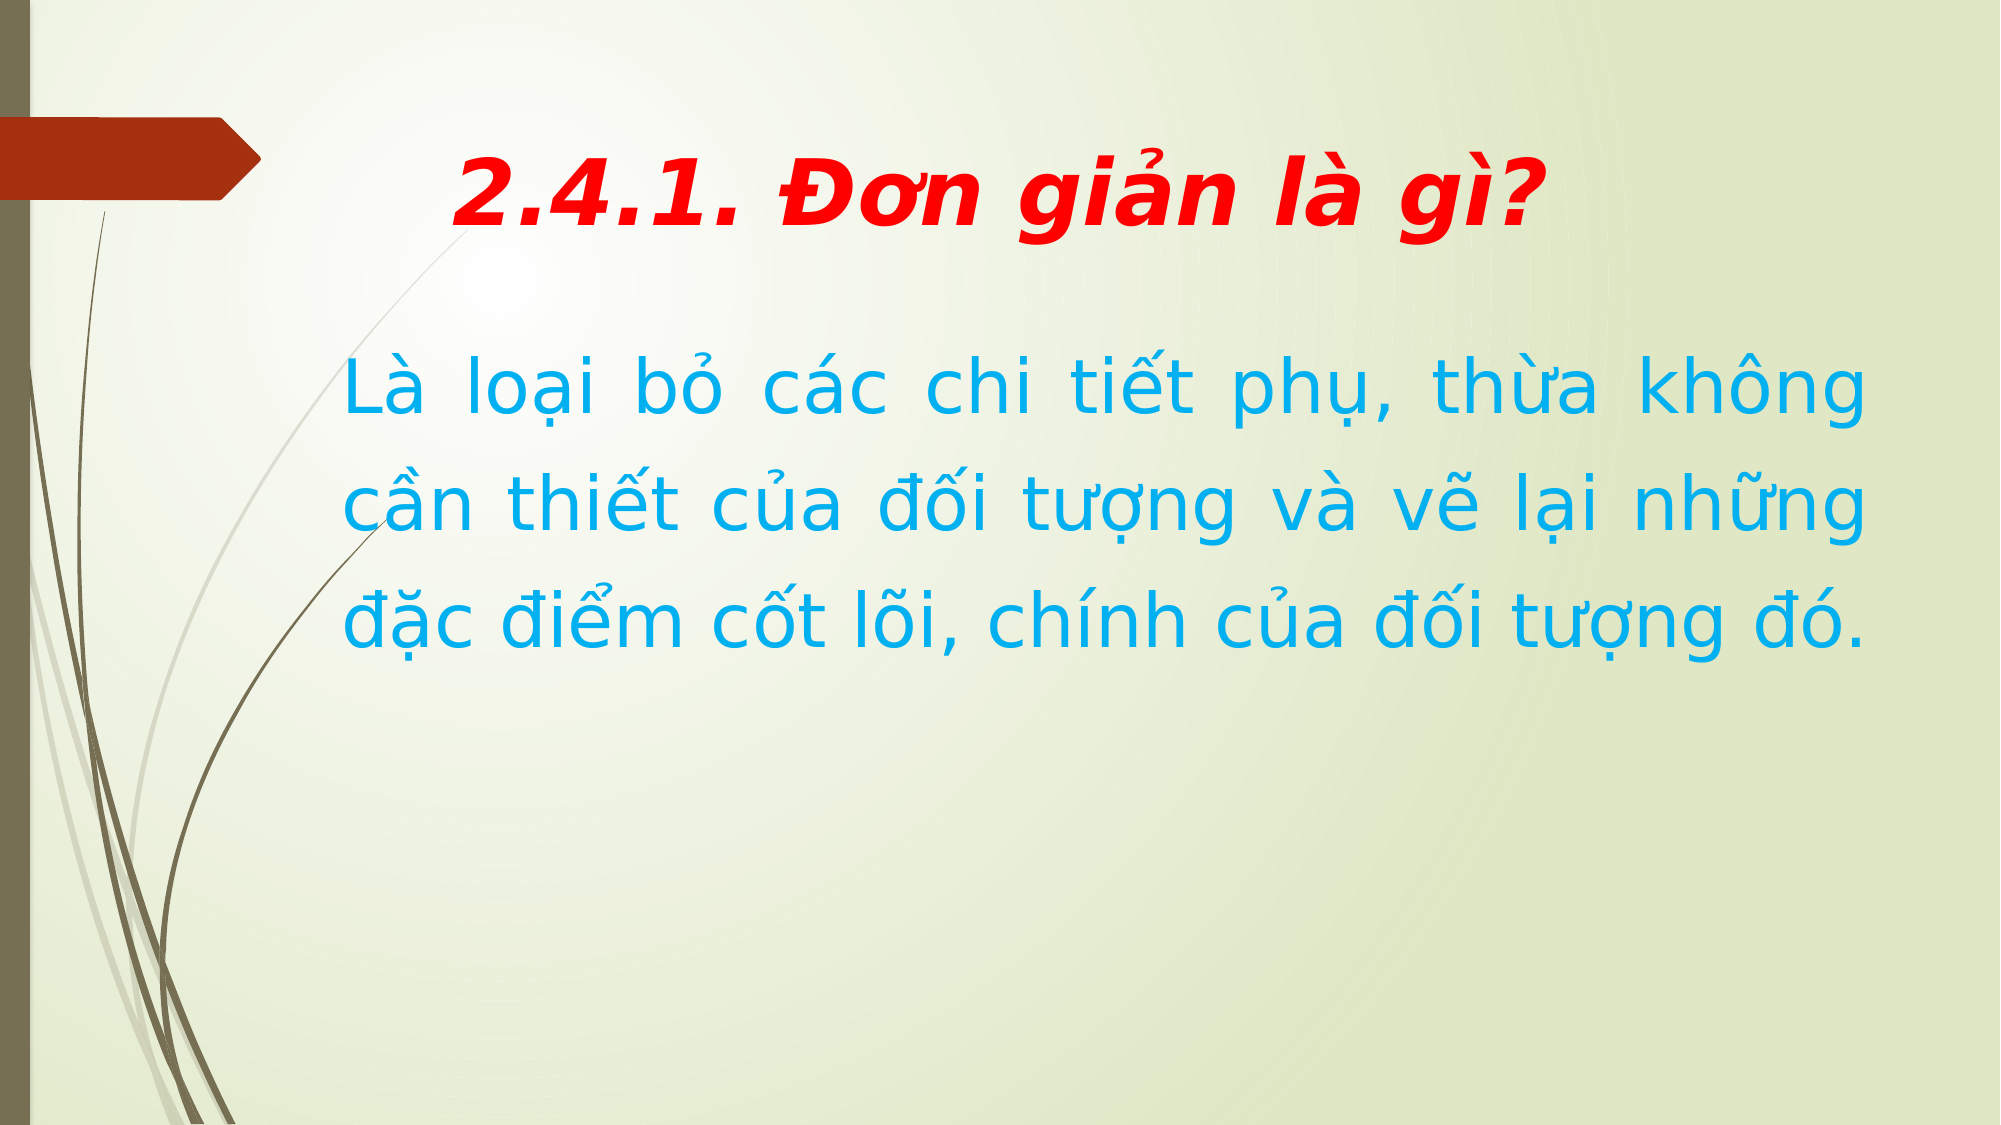

2.4.1. Đơn giản là gì?
Là loại bỏ các chi tiết phụ, thừa không cần thiết của đối tượng và vẽ lại những đặc điểm cốt lõi, chính của đối tượng đó.